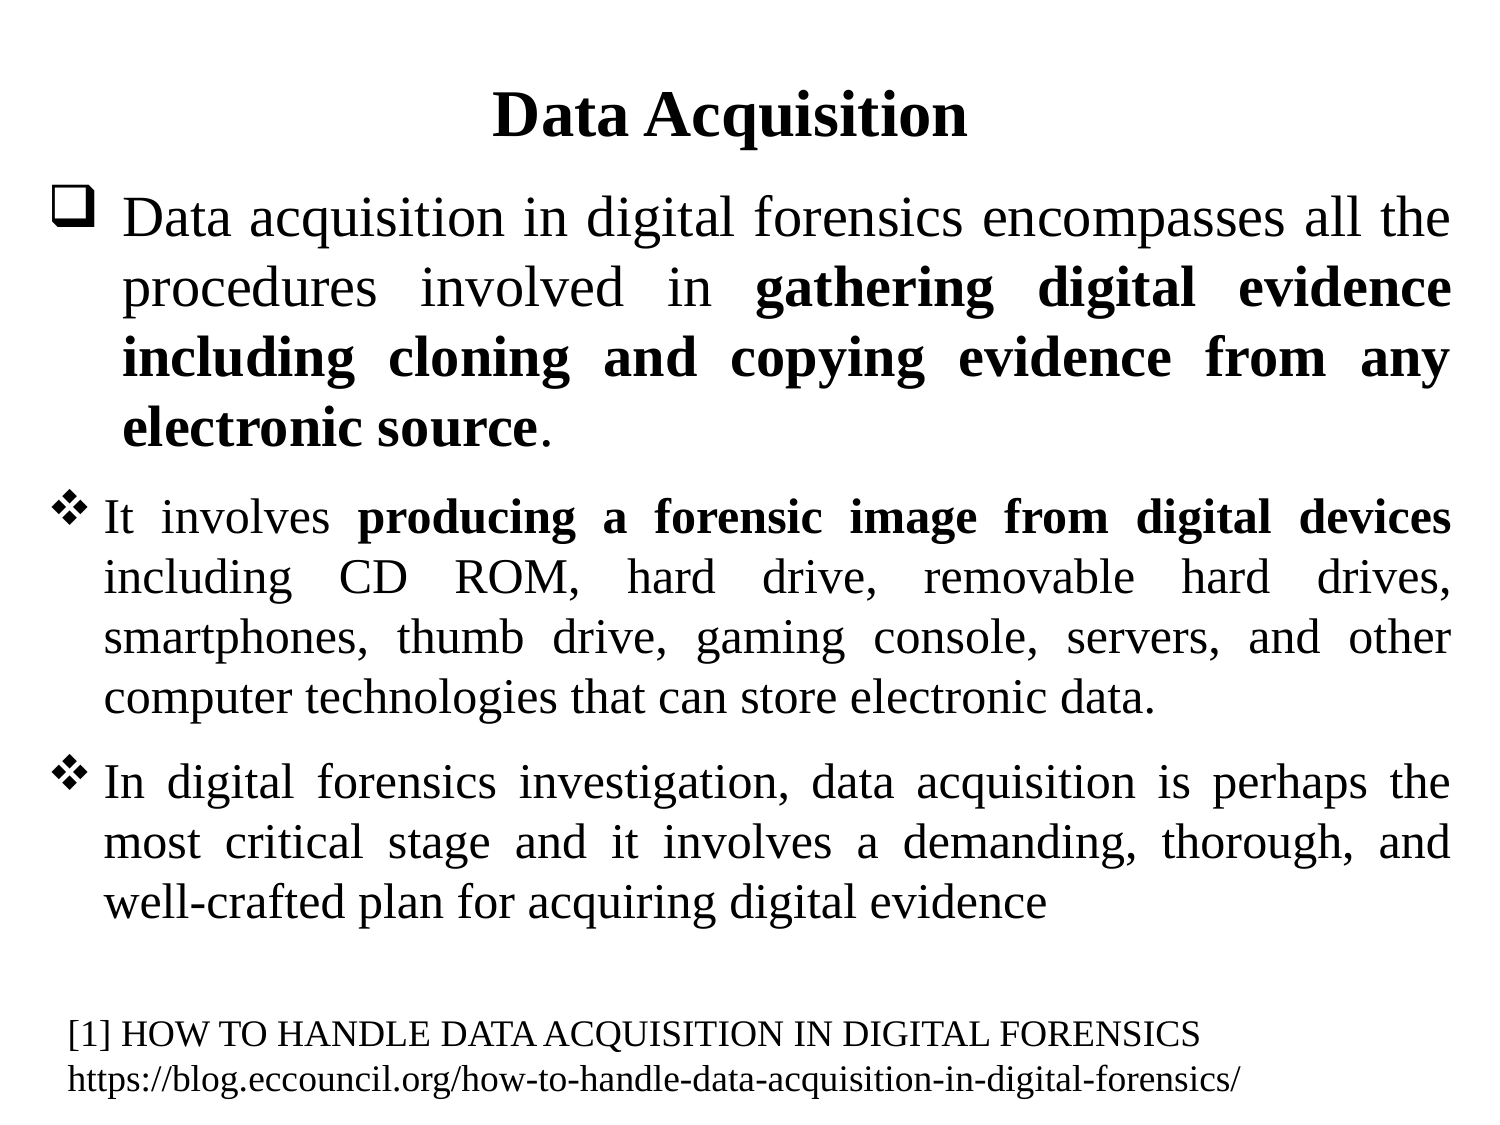

Data Acquisition
Data acquisition in digital forensics encompasses all the procedures involved in gathering digital evidence including cloning and copying evidence from any electronic source.
It involves producing a forensic image from digital devices including CD ROM, hard drive, removable hard drives, smartphones, thumb drive, gaming console, servers, and other computer technologies that can store electronic data.
In digital forensics investigation, data acquisition is perhaps the most critical stage and it involves a demanding, thorough, and well-crafted plan for acquiring digital evidence
[1] HOW TO HANDLE DATA ACQUISITION IN DIGITAL FORENSICS
https://blog.eccouncil.org/how-to-handle-data-acquisition-in-digital-forensics/
9